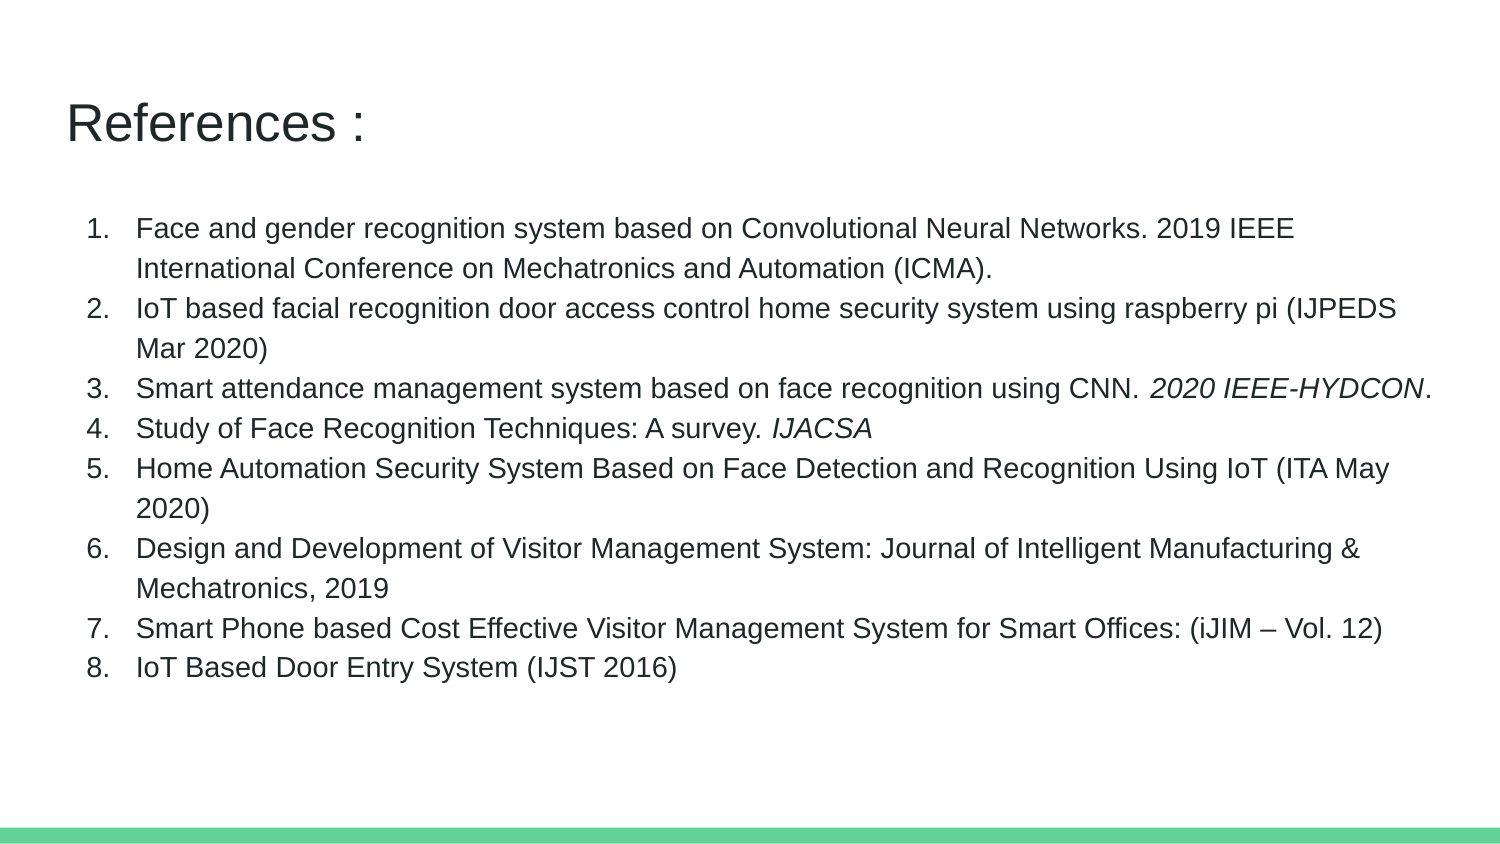

# References :
Face and gender recognition system based on Convolutional Neural Networks. 2019 IEEE International Conference on Mechatronics and Automation (ICMA).
IoT based facial recognition door access control home security system using raspberry pi (IJPEDS Mar 2020)
Smart attendance management system based on face recognition using CNN. 2020 IEEE-HYDCON.
Study of Face Recognition Techniques: A survey. IJACSA
Home Automation Security System Based on Face Detection and Recognition Using IoT (ITA May 2020)
Design and Development of Visitor Management System: Journal of Intelligent Manufacturing & Mechatronics, 2019
Smart Phone based Cost Effective Visitor Management System for Smart Offices: (iJIM ‒ Vol. 12)
IoT Based Door Entry System (IJST 2016)